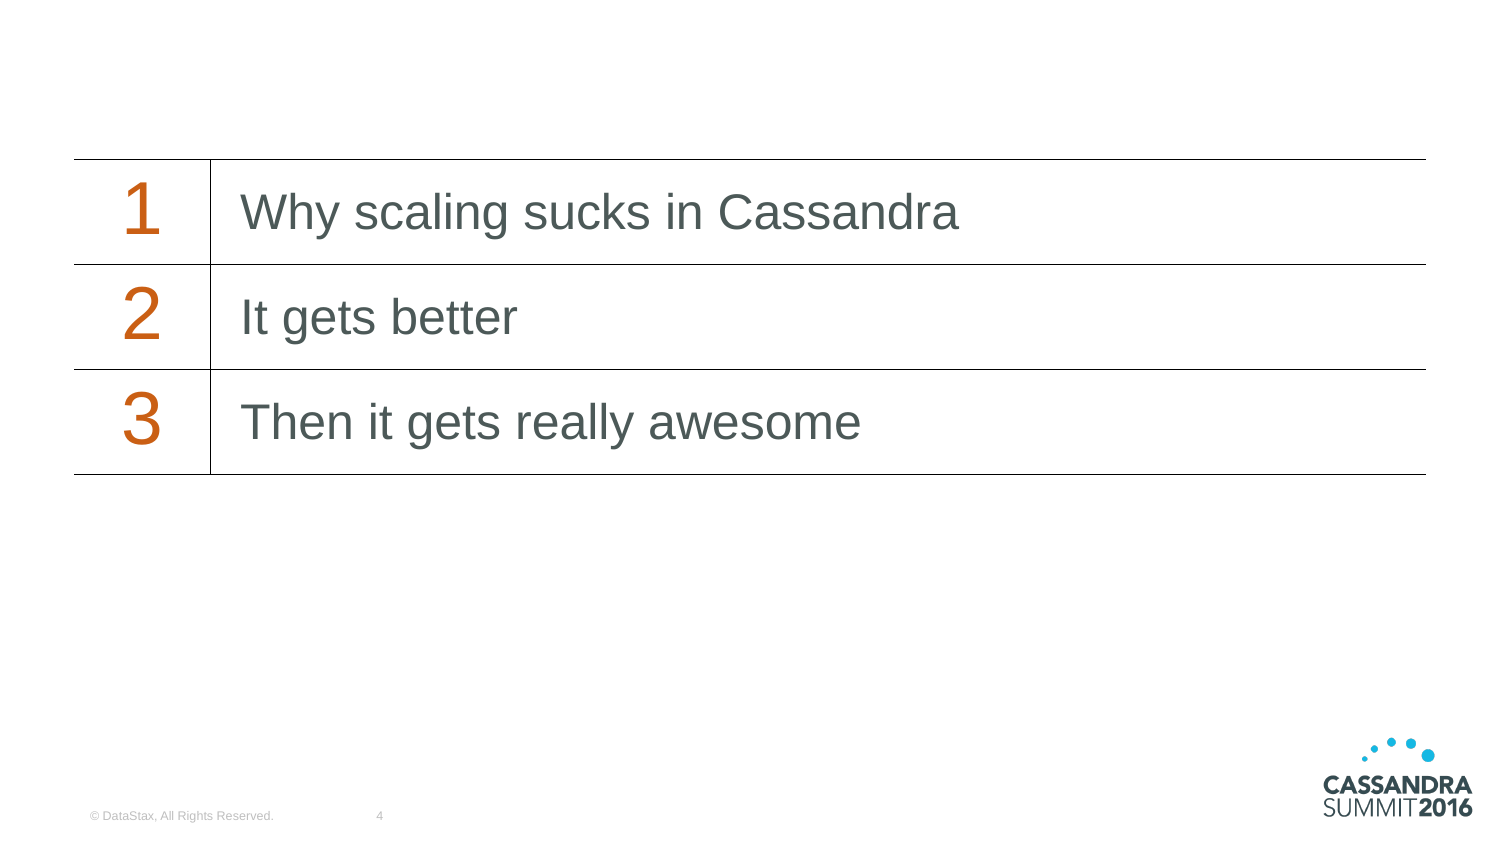

| 1 | Why scaling sucks in Cassandra |
| --- | --- |
| 2 | It gets better |
| 3 | Then it gets really awesome |
© DataStax, All Rights Reserved.
4